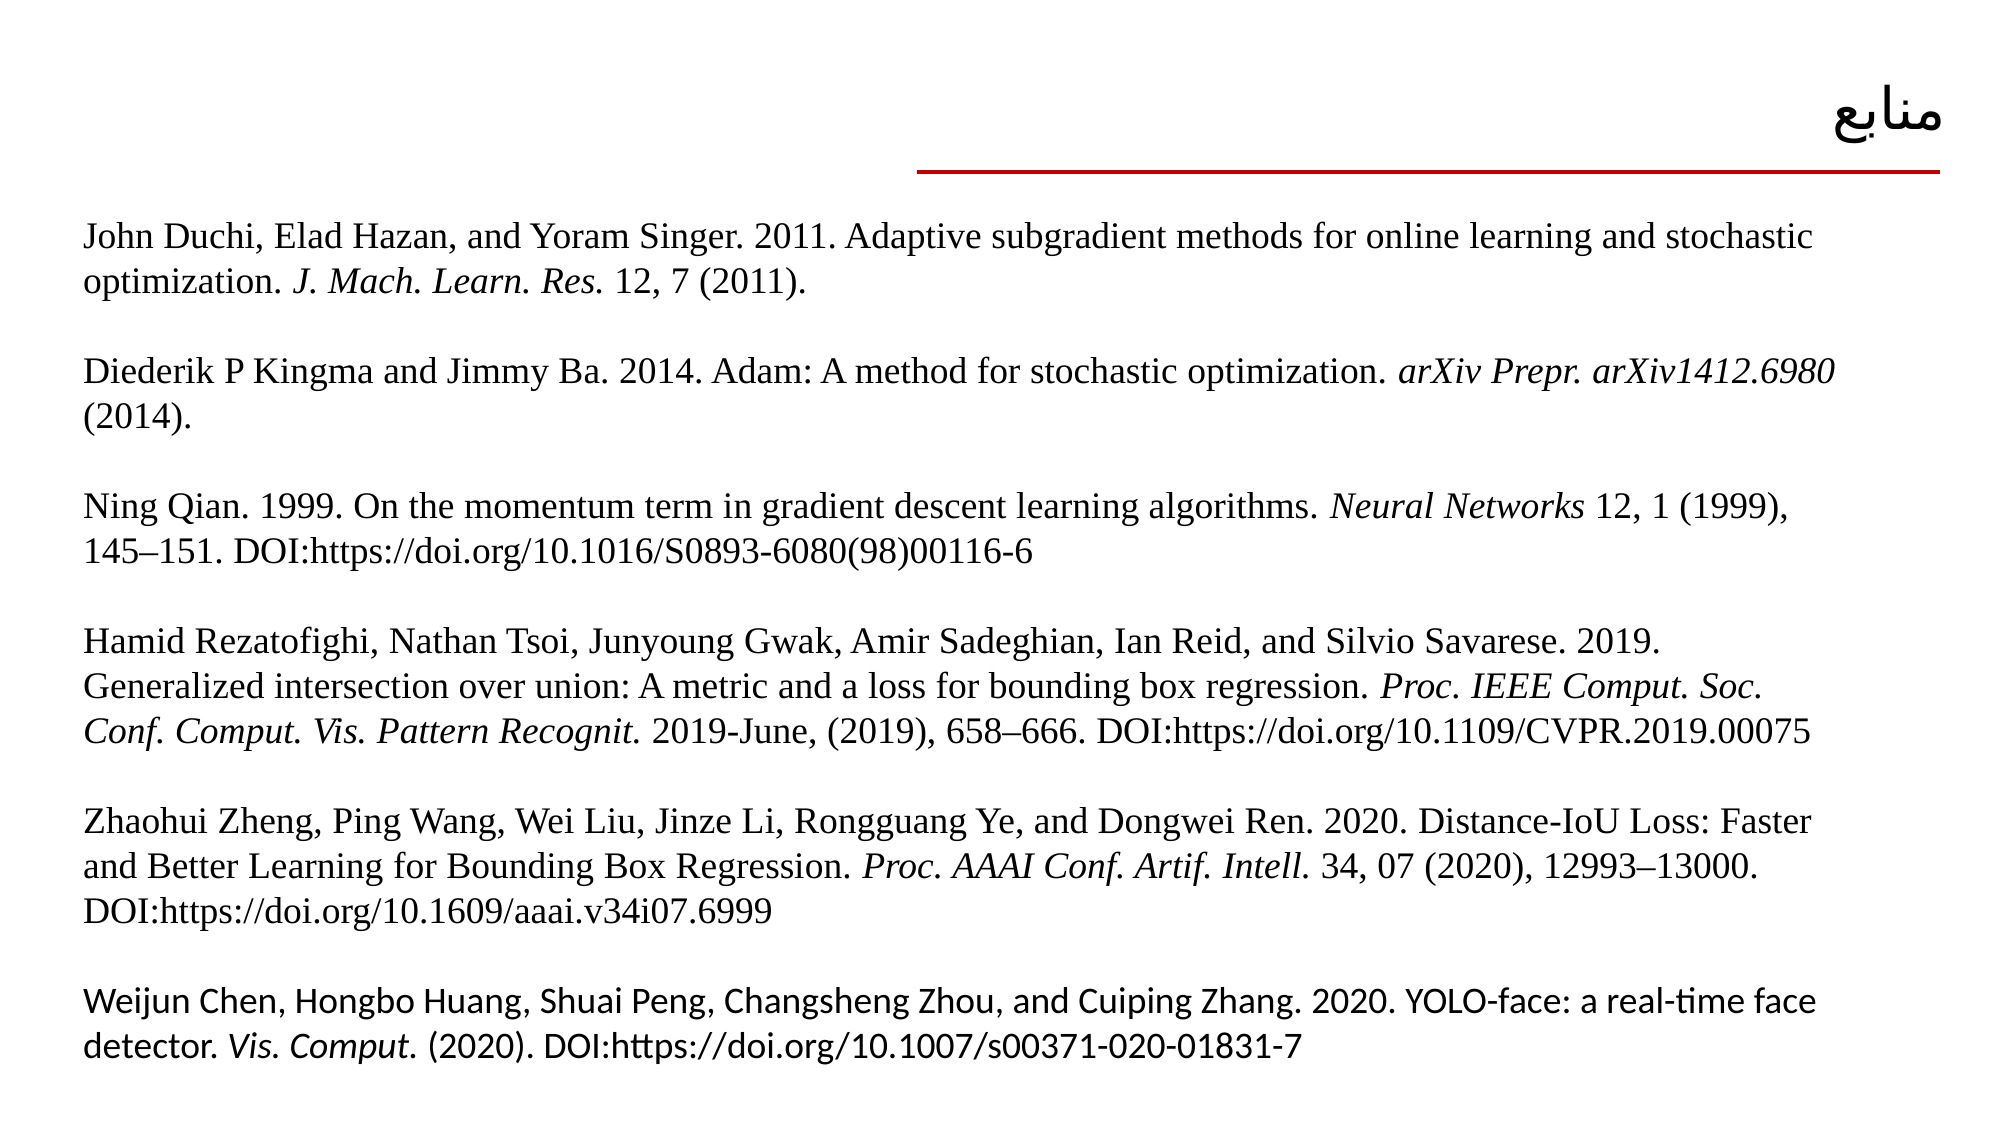

# منابع

John Duchi, Elad Hazan, and Yoram Singer. 2011. Adaptive subgradient methods for online learning and stochastic optimization. J. Mach. Learn. Res. 12, 7 (2011).

Diederik P Kingma and Jimmy Ba. 2014. Adam: A method for stochastic optimization. arXiv Prepr. arXiv1412.6980 (2014).

Ning Qian. 1999. On the momentum term in gradient descent learning algorithms. Neural Networks 12, 1 (1999), 145–151. DOI:https://doi.org/10.1016/S0893-6080(98)00116-6

Hamid Rezatofighi, Nathan Tsoi, Junyoung Gwak, Amir Sadeghian, Ian Reid, and Silvio Savarese. 2019. Generalized intersection over union: A metric and a loss for bounding box regression. Proc. IEEE Comput. Soc. Conf. Comput. Vis. Pattern Recognit. 2019-June, (2019), 658–666. DOI:https://doi.org/10.1109/CVPR.2019.00075

Zhaohui Zheng, Ping Wang, Wei Liu, Jinze Li, Rongguang Ye, and Dongwei Ren. 2020. Distance-IoU Loss: Faster and Better Learning for Bounding Box Regression. Proc. AAAI Conf. Artif. Intell. 34, 07 (2020), 12993–13000. DOI:https://doi.org/10.1609/aaai.v34i07.6999

Weijun Chen, Hongbo Huang, Shuai Peng, Changsheng Zhou, and Cuiping Zhang. 2020. YOLO-face: a real-time face detector. Vis. Comput. (2020). DOI:https://doi.org/10.1007/s00371-020-01831-7